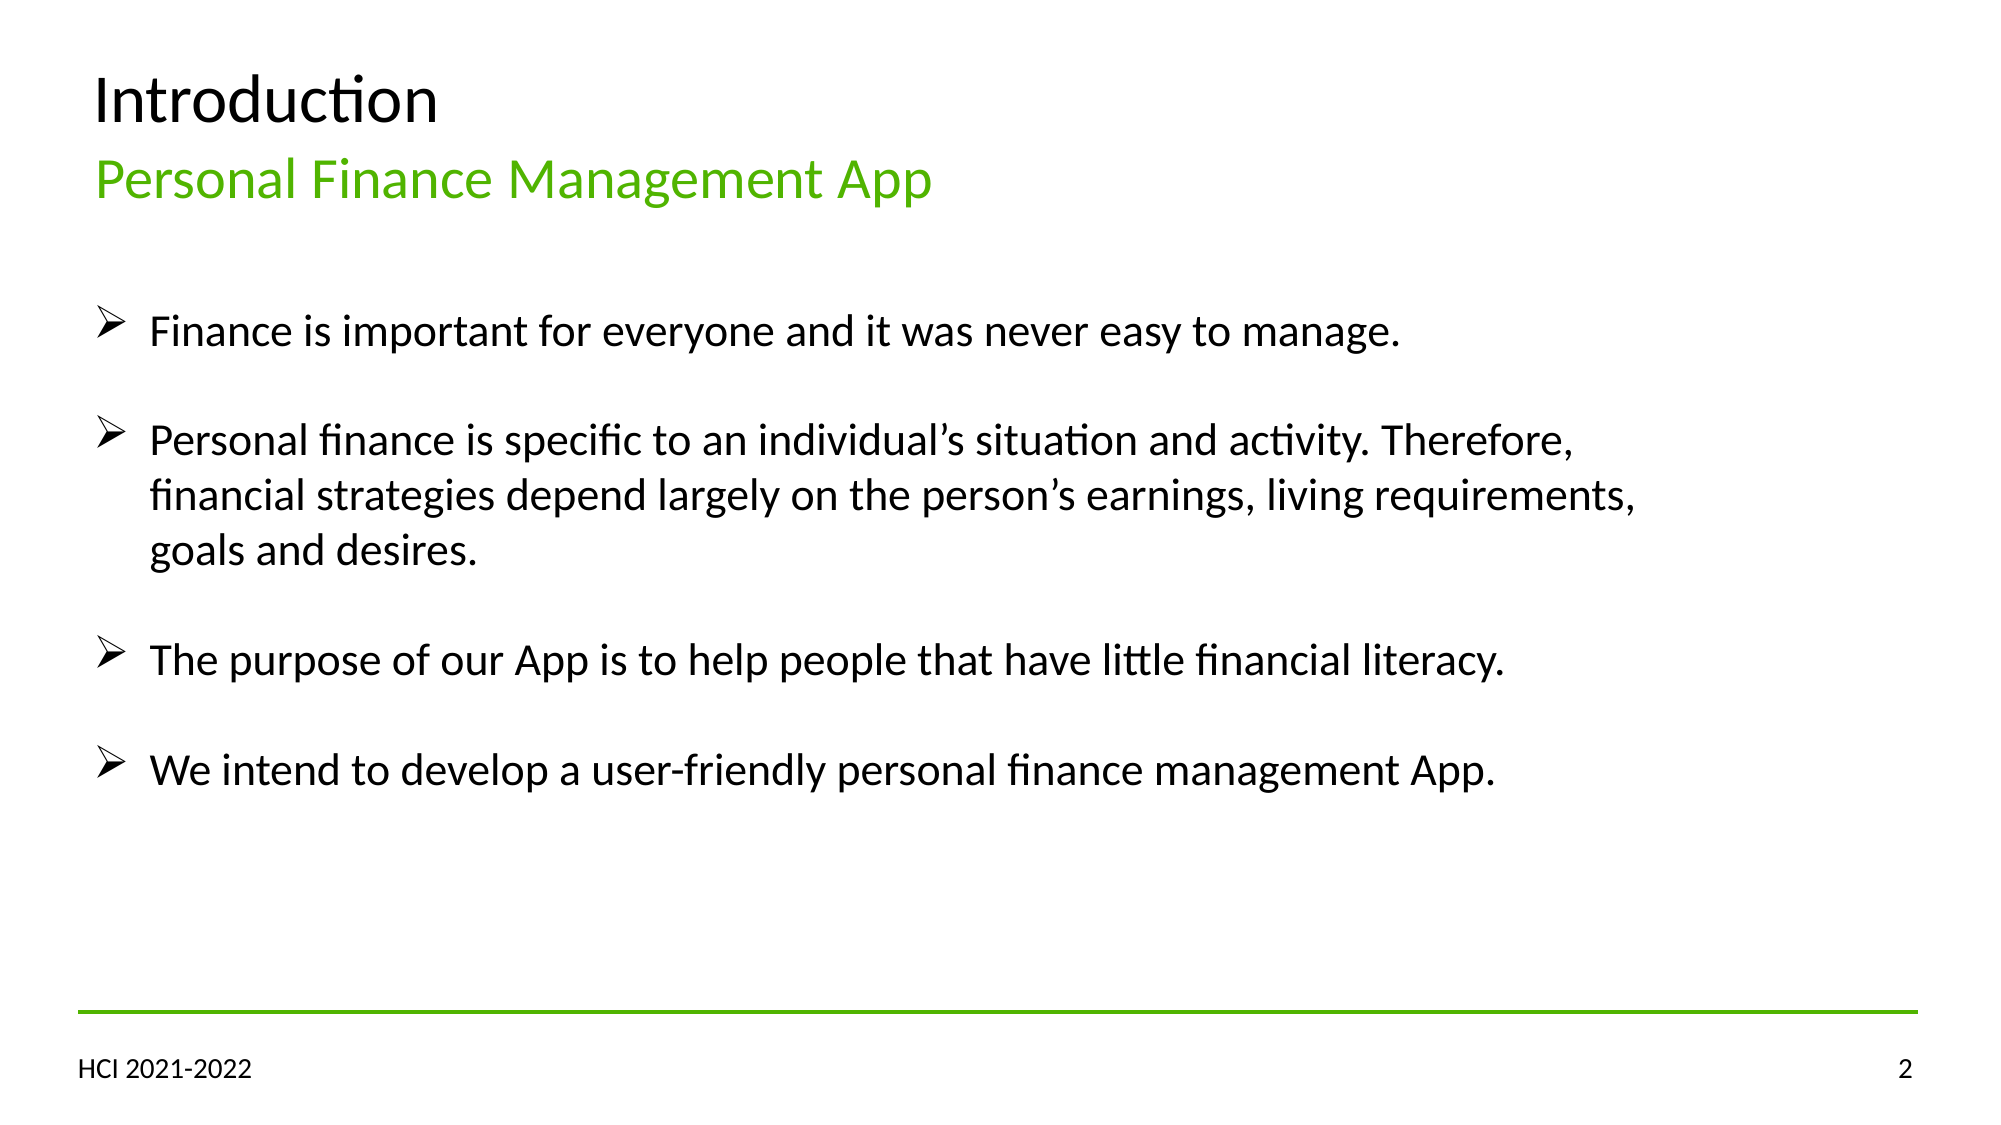

Introduction
Personal Finance Management App
Finance is important for everyone and it was never easy to manage.

Personal finance is specific to an individual’s situation and activity. Therefore, financial strategies depend largely on the person’s earnings, living requirements, goals and desires.

The purpose of our App is to help people that have little financial literacy.

We intend to develop a user-friendly personal finance management App.
HCI 2021-2022
2